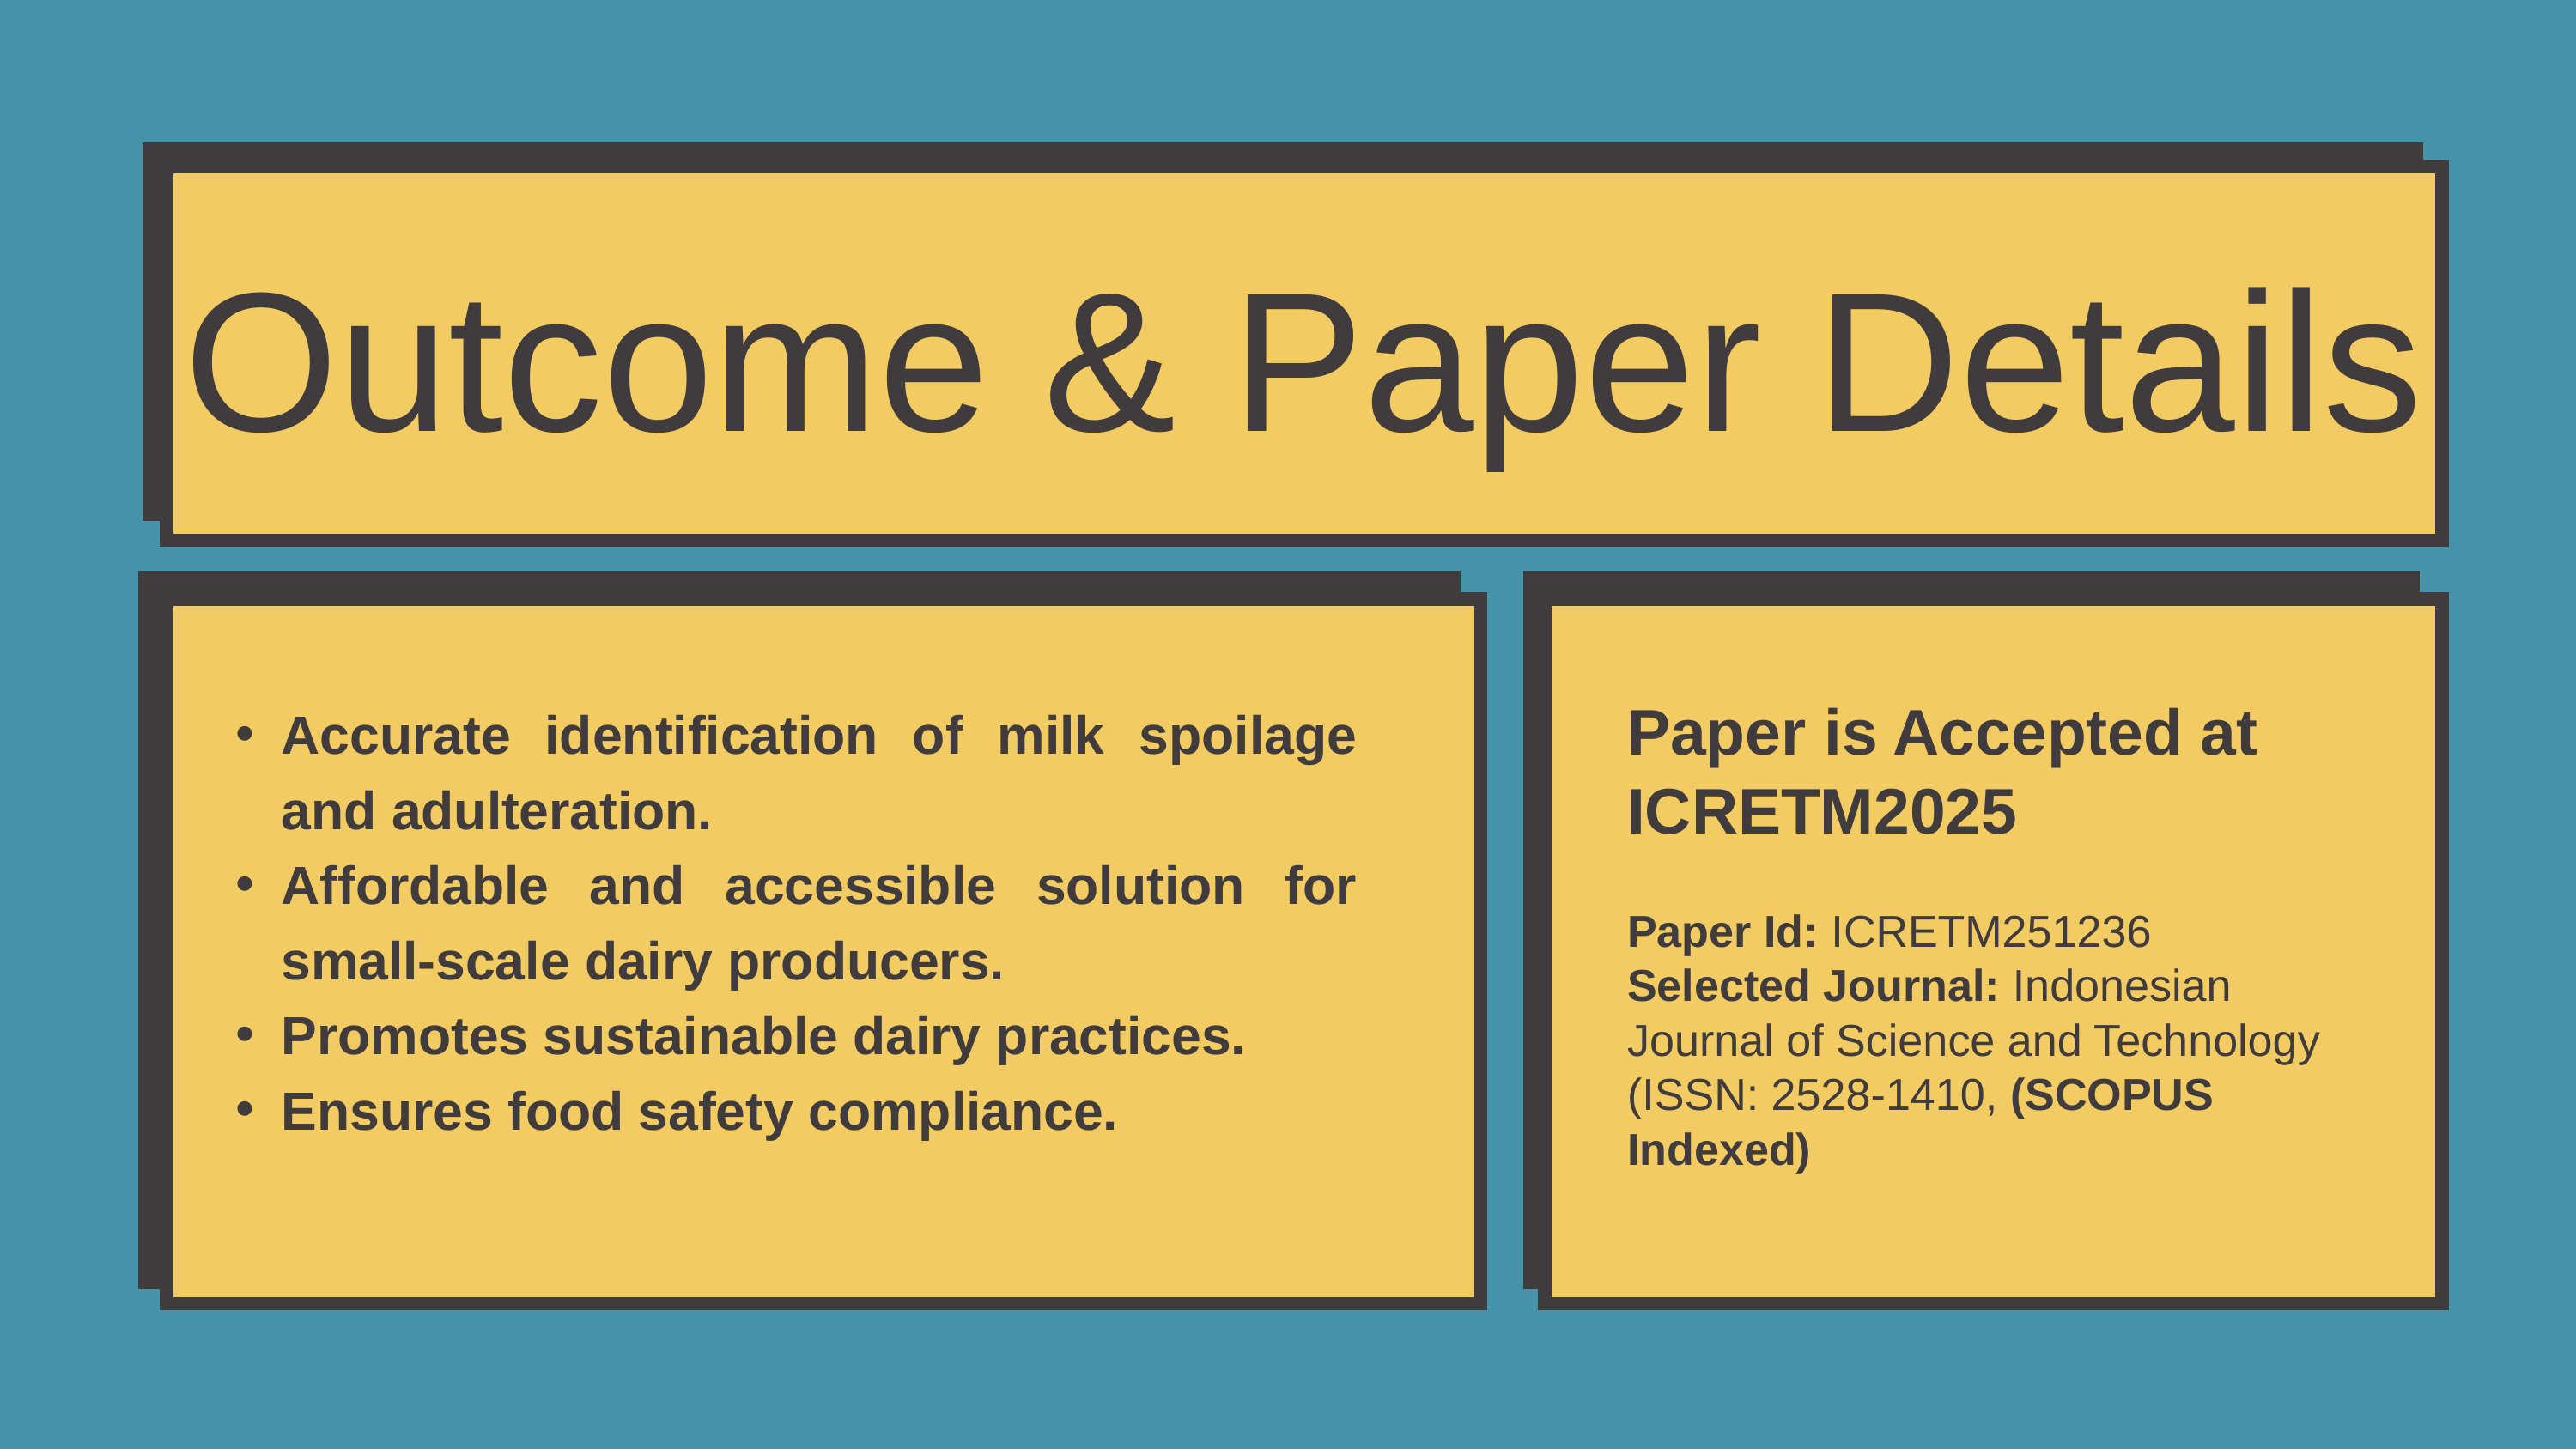

Outcome & Paper Details

Accurate identification of milk spoilage and adulteration.
Affordable and accessible solution for small-scale dairy producers.
Promotes sustainable dairy practices.
Ensures food safety compliance.
Paper is Accepted at ICRETM2025

Paper Id: ICRETM251236
Selected Journal: Indonesian Journal of Science and Technology (ISSN: 2528-1410, (SCOPUS Indexed)